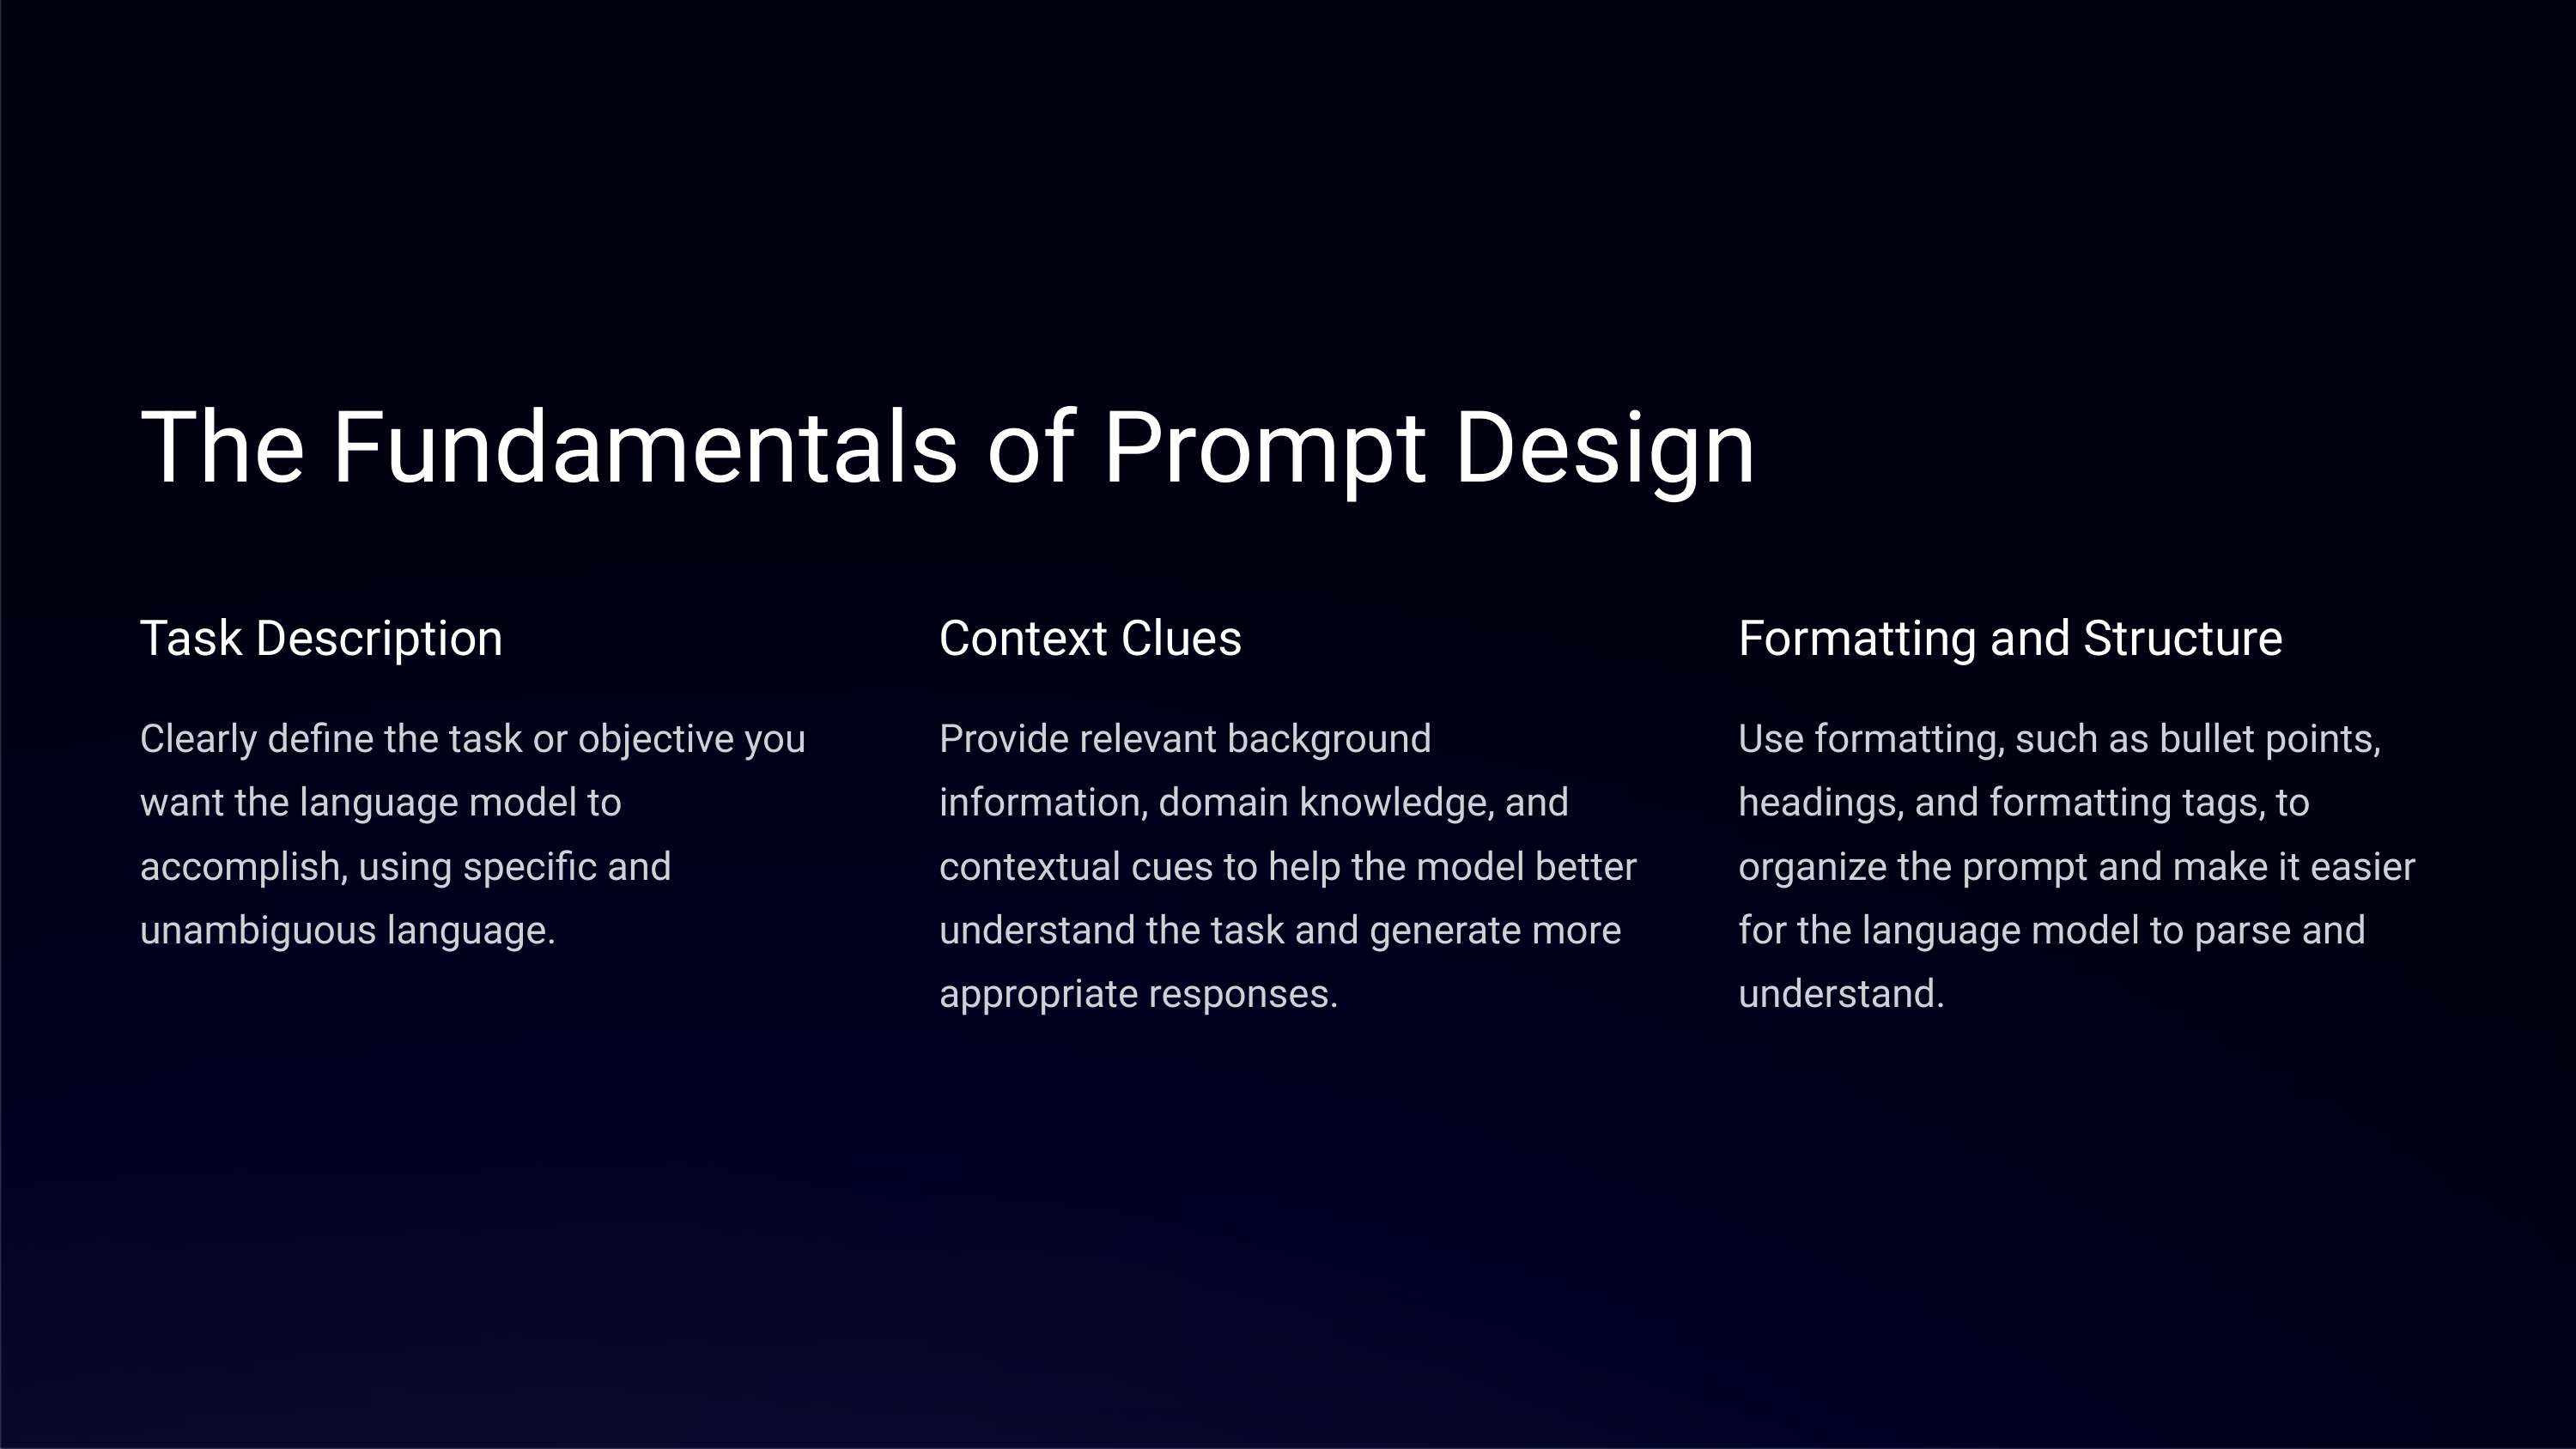

The Fundamentals of Prompt Design
Task Description
Context Clues
Formatting and Structure
Clearly define the task or objective you want the language model to accomplish, using specific and unambiguous language.
Provide relevant background information, domain knowledge, and contextual cues to help the model better understand the task and generate more appropriate responses.
Use formatting, such as bullet points, headings, and formatting tags, to organize the prompt and make it easier for the language model to parse and understand.